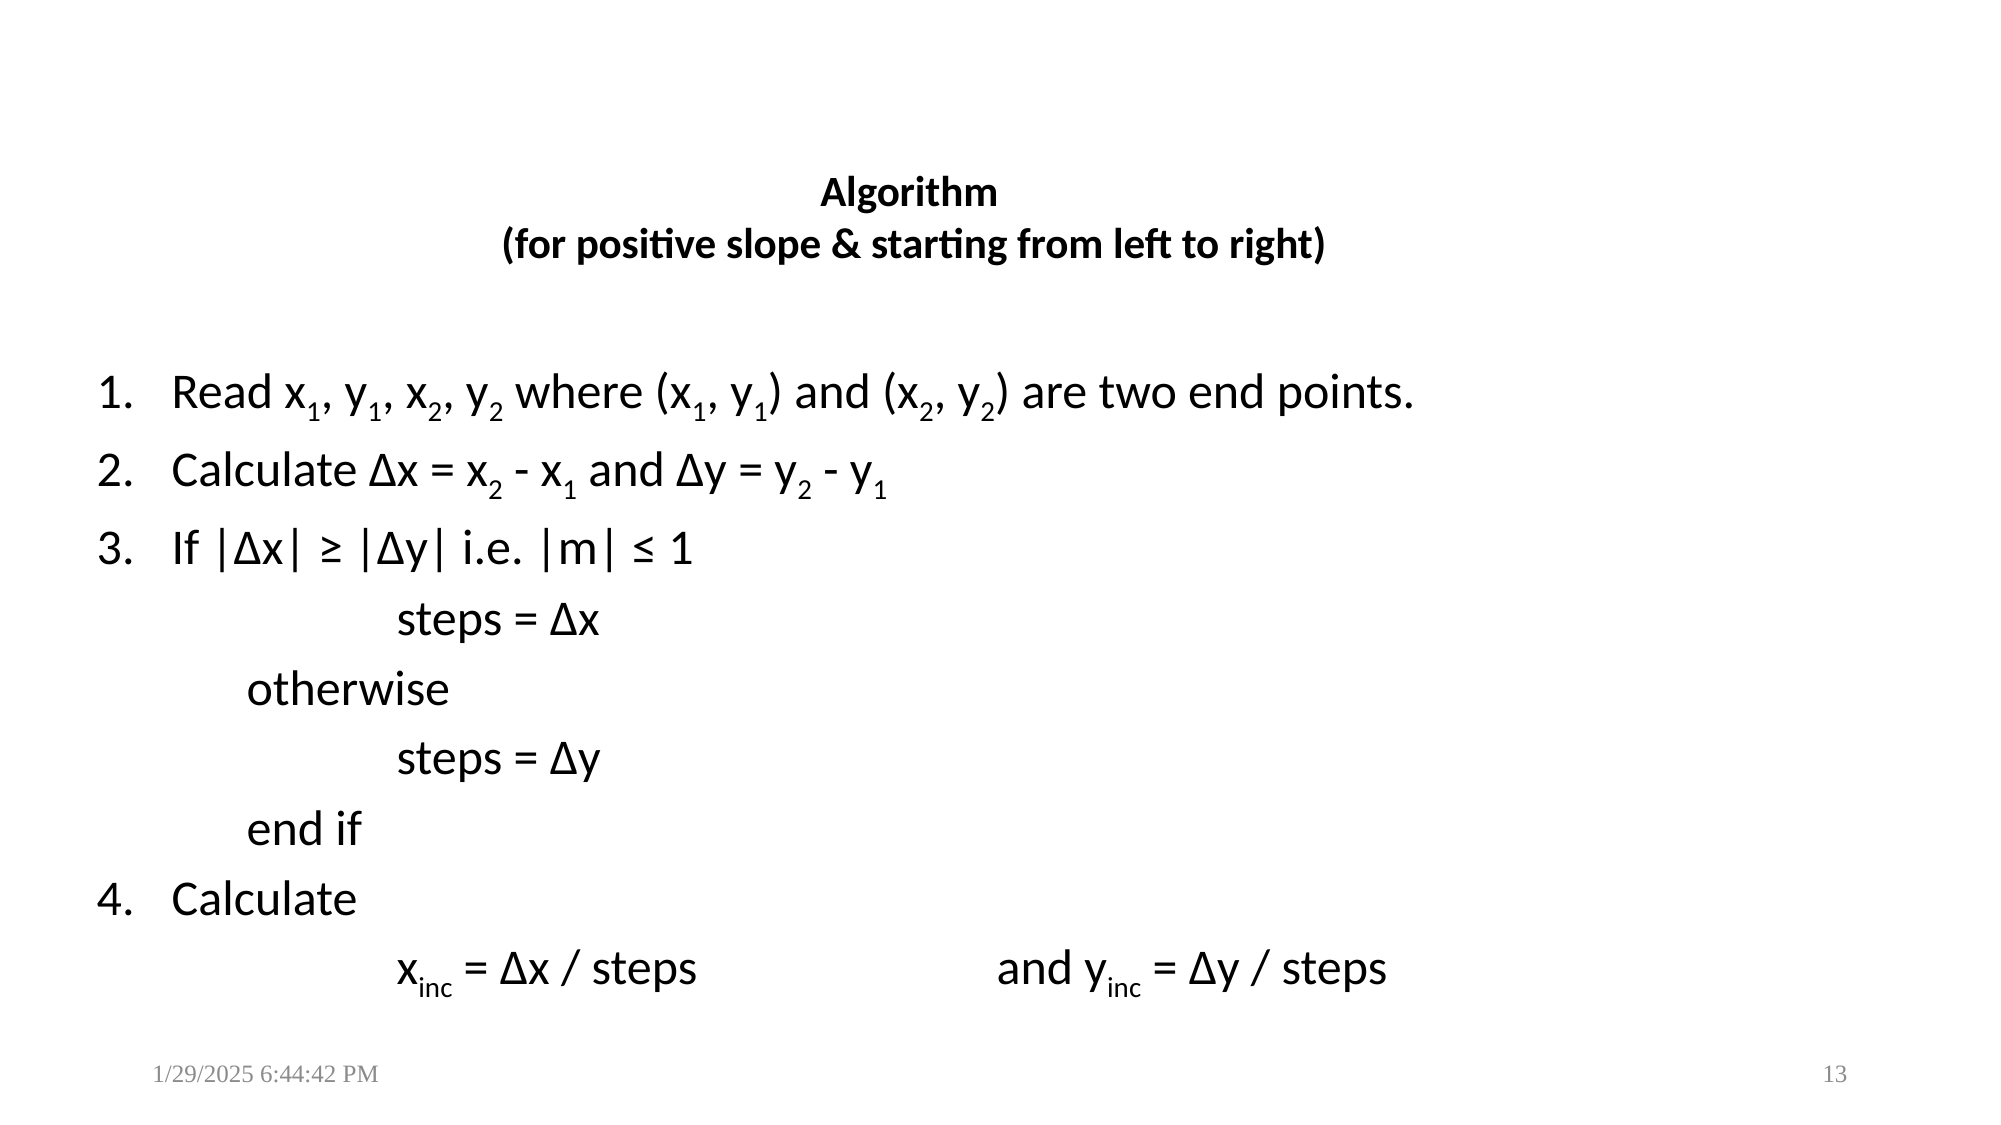

# Algorithm (for positive slope & starting from left to right)
Read x1, y1, x2, y2 where (x1, y1) and (x2, y2) are two end points.
Calculate ∆x = x2 - x1 and ∆y = y2 - y1
If |∆x| ≥ |∆y| i.e. |m| ≤ 1
		steps = ∆x
	otherwise
		steps = ∆y
	end if
Calculate
		xinc = ∆x / steps		and yinc = ∆y / steps

1/29/2025 6:44:42 PM
13